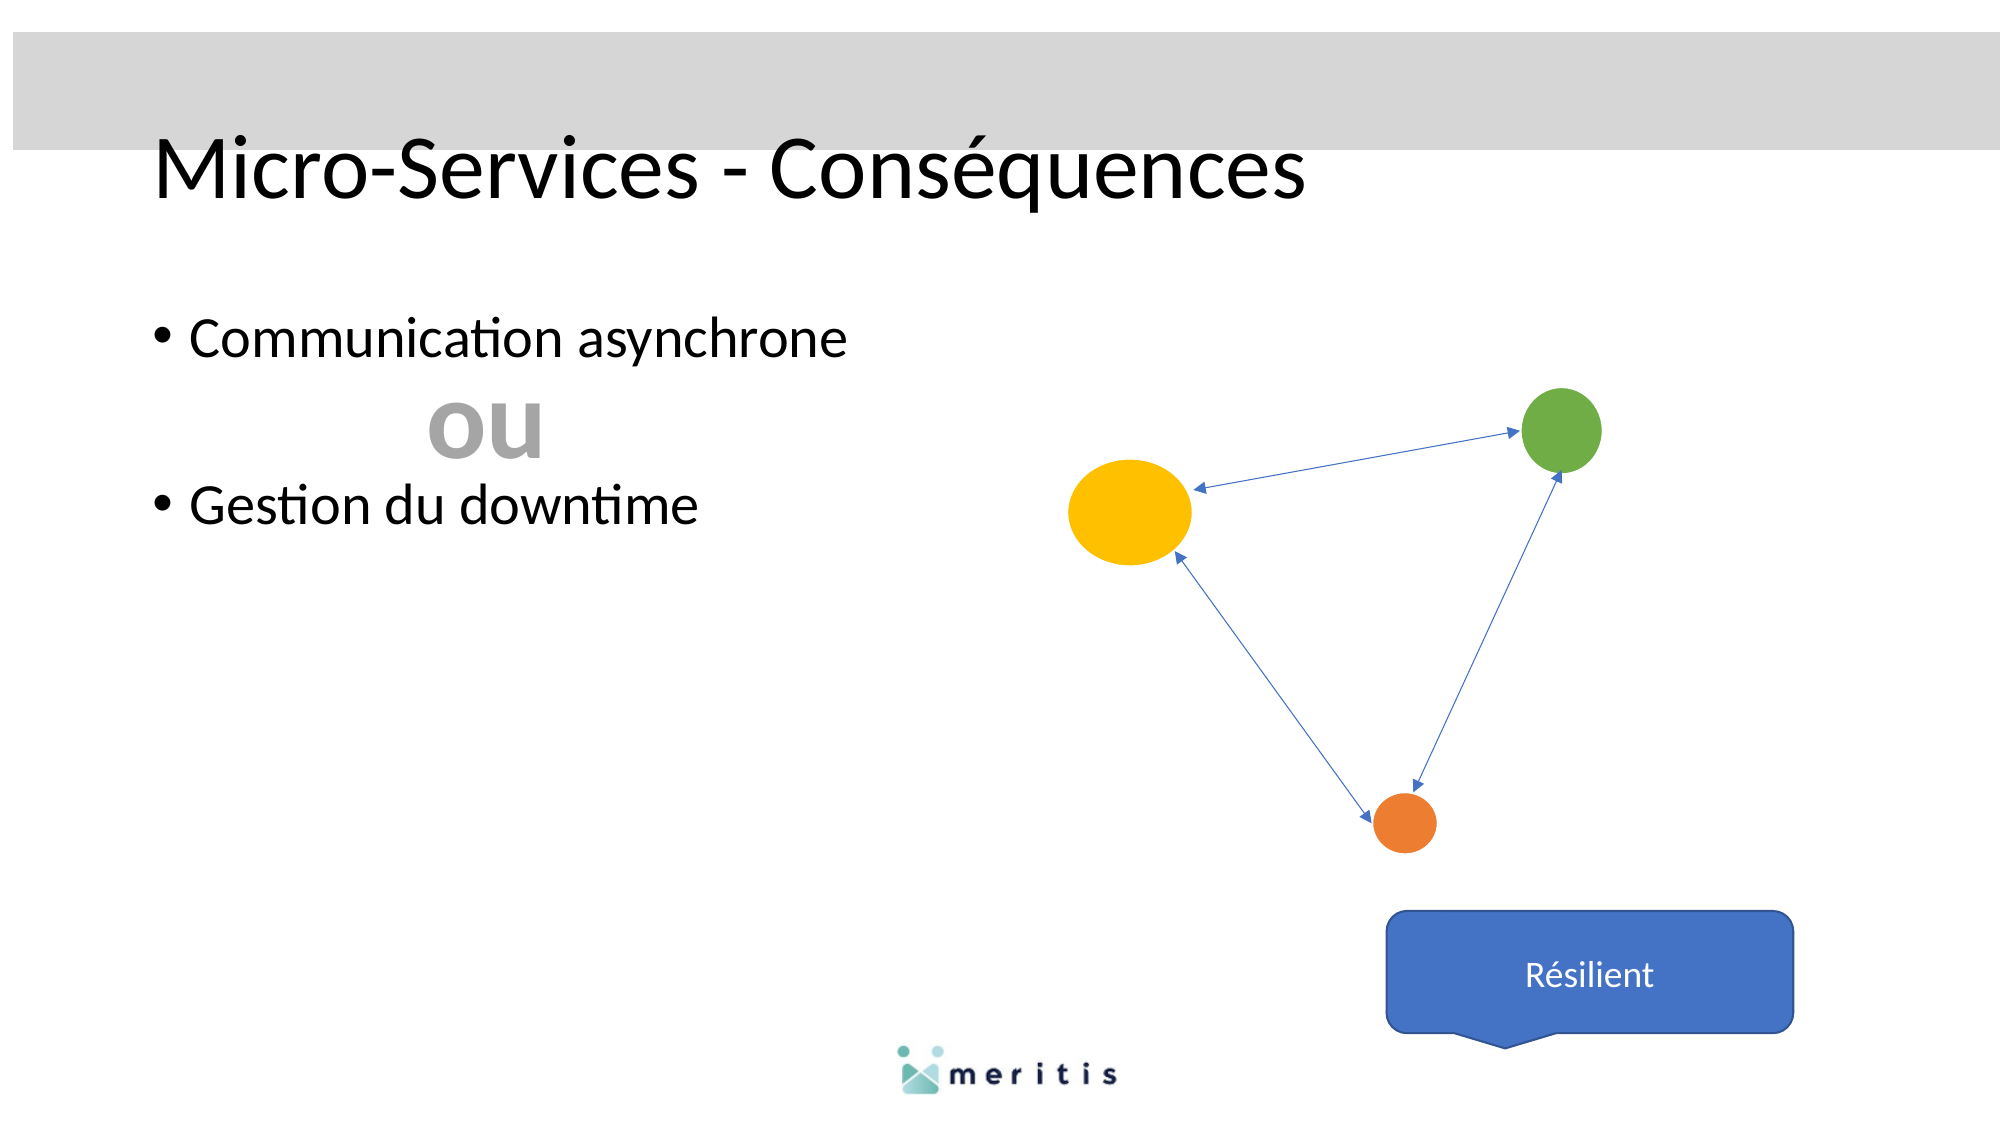

# Micro-Services - Conséquences
Communication asynchrone

Gestion du downtime
ou

Résilient